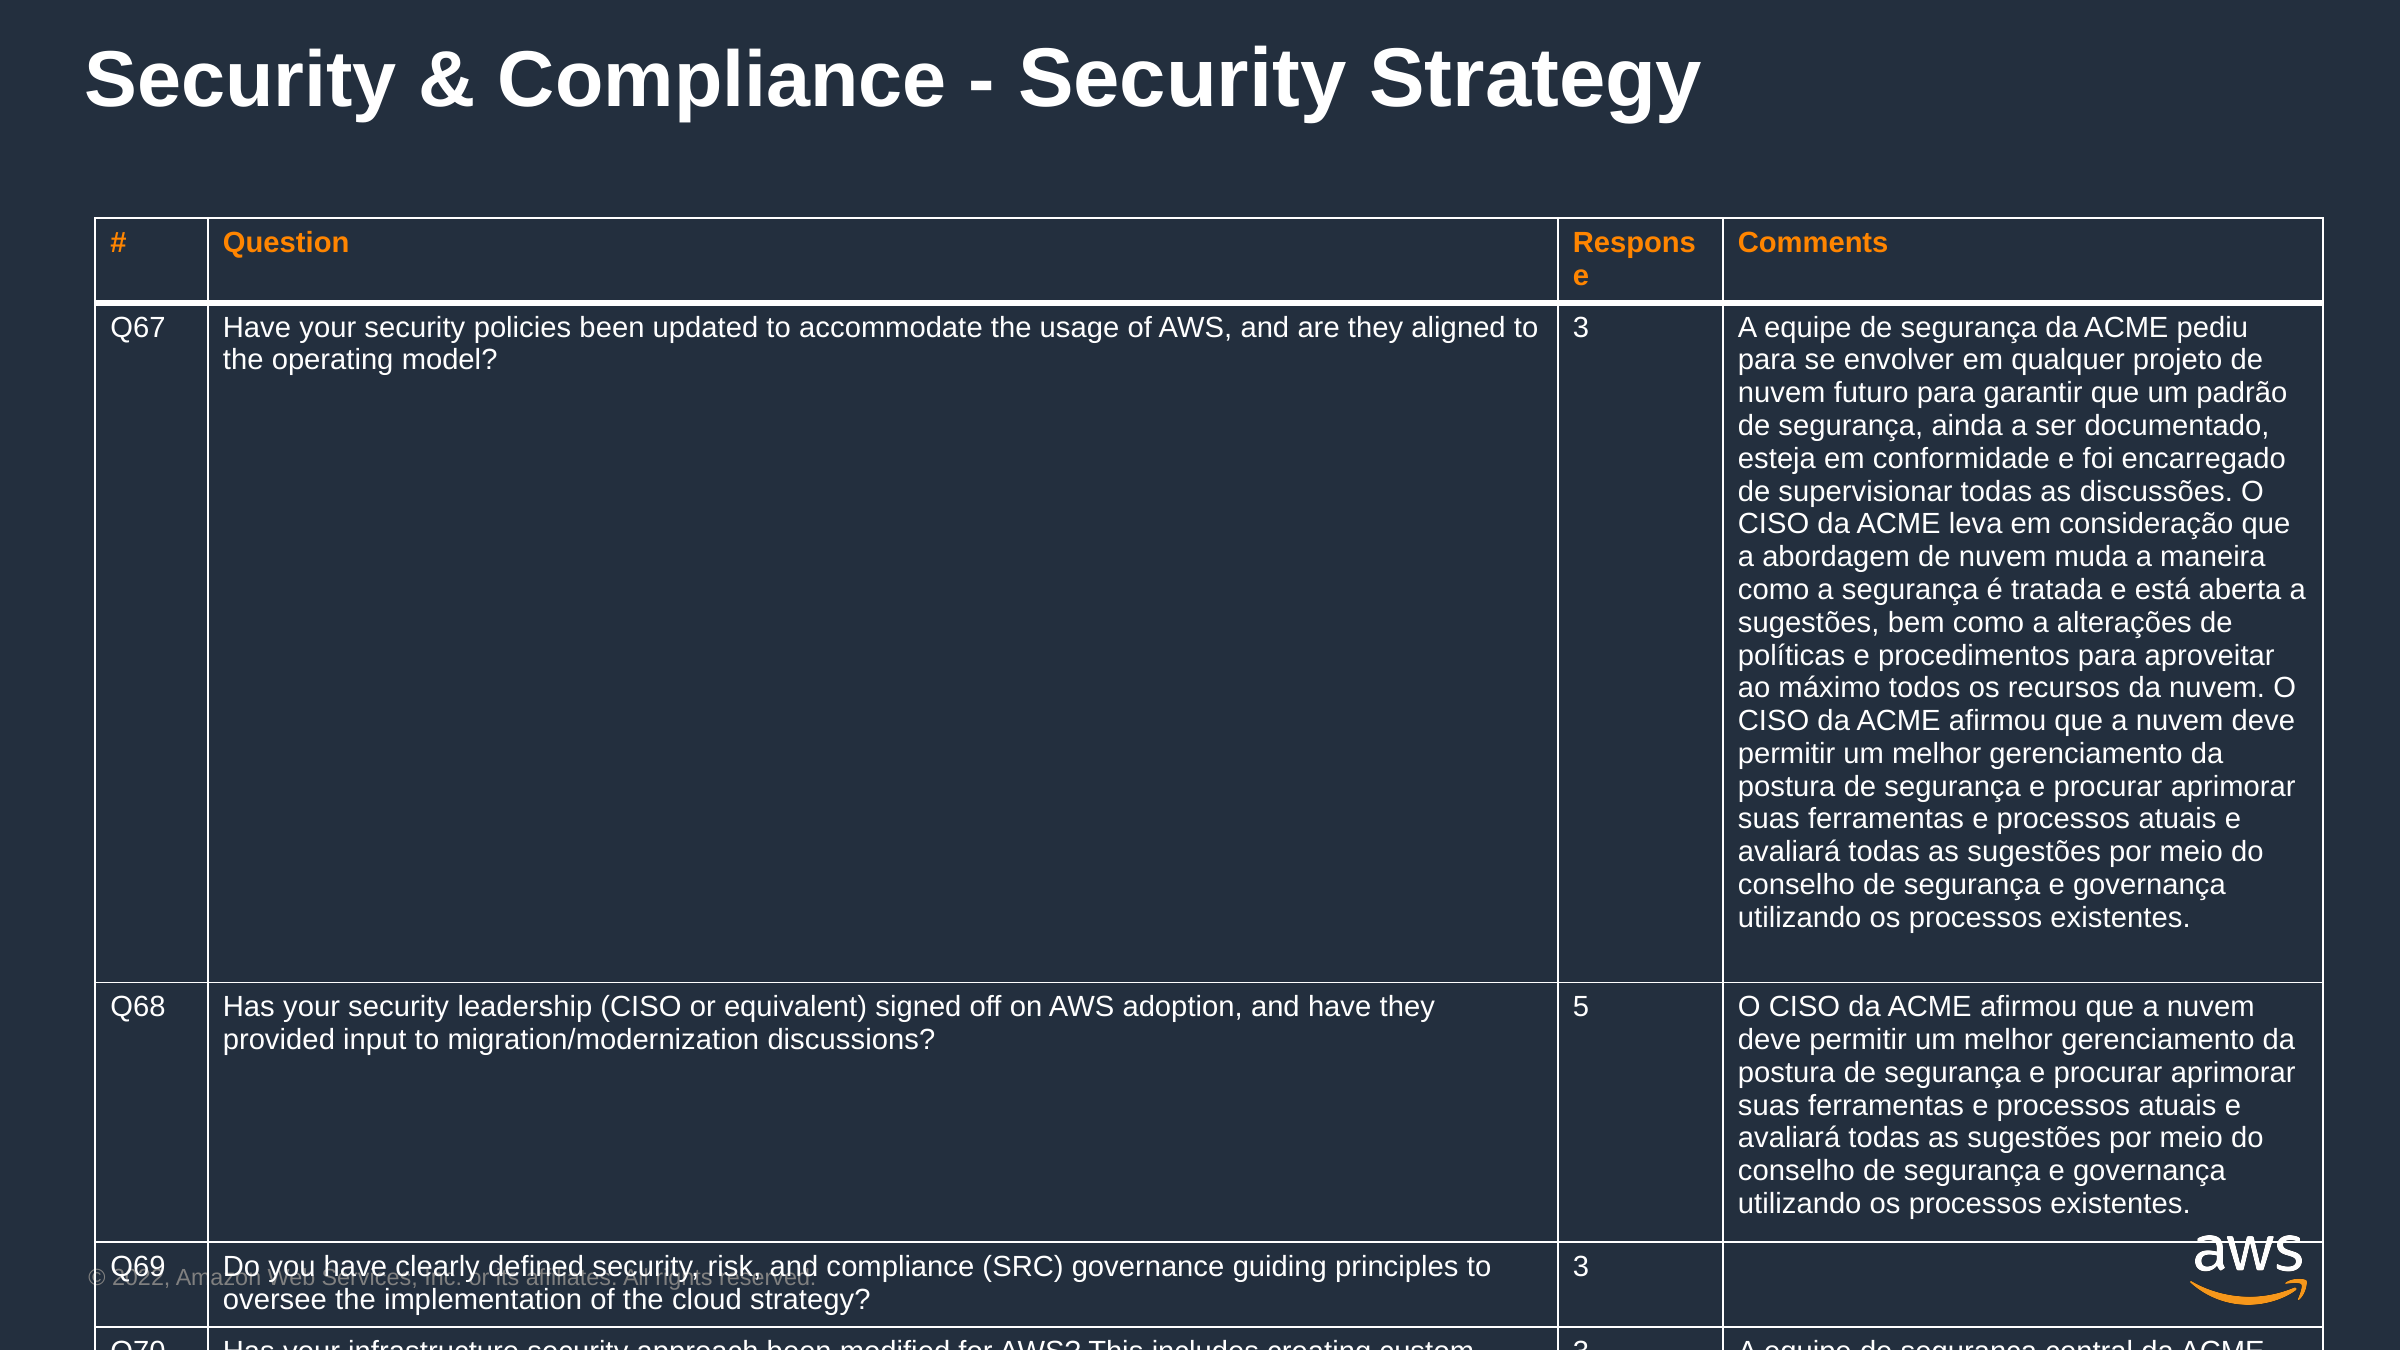

Security & Compliance - Security Strategy
| # | Question | Response | Comments |
| --- | --- | --- | --- |
| Q67 | Have your security policies been updated to accommodate the usage of AWS, and are they aligned to the operating model? | 3 | A equipe de segurança da ACME pediu para se envolver em qualquer projeto de nuvem futuro para garantir que um padrão de segurança, ainda a ser documentado, esteja em conformidade e foi encarregado de supervisionar todas as discussões. O CISO da ACME leva em consideração que a abordagem de nuvem muda a maneira como a segurança é tratada e está aberta a sugestões, bem como a alterações de políticas e procedimentos para aproveitar ao máximo todos os recursos da nuvem. O CISO da ACME afirmou que a nuvem deve permitir um melhor gerenciamento da postura de segurança e procurar aprimorar suas ferramentas e processos atuais e avaliará todas as sugestões por meio do conselho de segurança e governança utilizando os processos existentes. |
| Q68 | Has your security leadership (CISO or equivalent) signed off on AWS adoption, and have they provided input to migration/modernization discussions? | 5 | O CISO da ACME afirmou que a nuvem deve permitir um melhor gerenciamento da postura de segurança e procurar aprimorar suas ferramentas e processos atuais e avaliará todas as sugestões por meio do conselho de segurança e governança utilizando os processos existentes. |
| Q69 | Do you have clearly defined security, risk, and compliance (SRC) governance guiding principles to oversee the implementation of the cloud strategy? | 3 |  |
| Q70 | Has your infrastructure security approach been modified for AWS? This includes creating custom templates to configure AWS services to meet requirements, implementing security architecture patterns and security operations plays as code, crafting custom security solutions from AWS services, using patch management strategies like blue/green deployments, reducing the exposed attack surface, and validating the efficacy of deployments. | 3 | A equipe de segurança central da ACME contratou um auditor terceirizado para avaliar o ambiente e fornecerá um relatório com recomendações iniciais nas próximas 3 semanas. O auditor avaliou apenas o acesso ao ambiente a partir da internet pública para garantir que a ACME não esteja expondo informações do cliente. A ACME está aberta a sugestões sobre como proteger e monitorar ainda mais o ambiente de nuvem. |